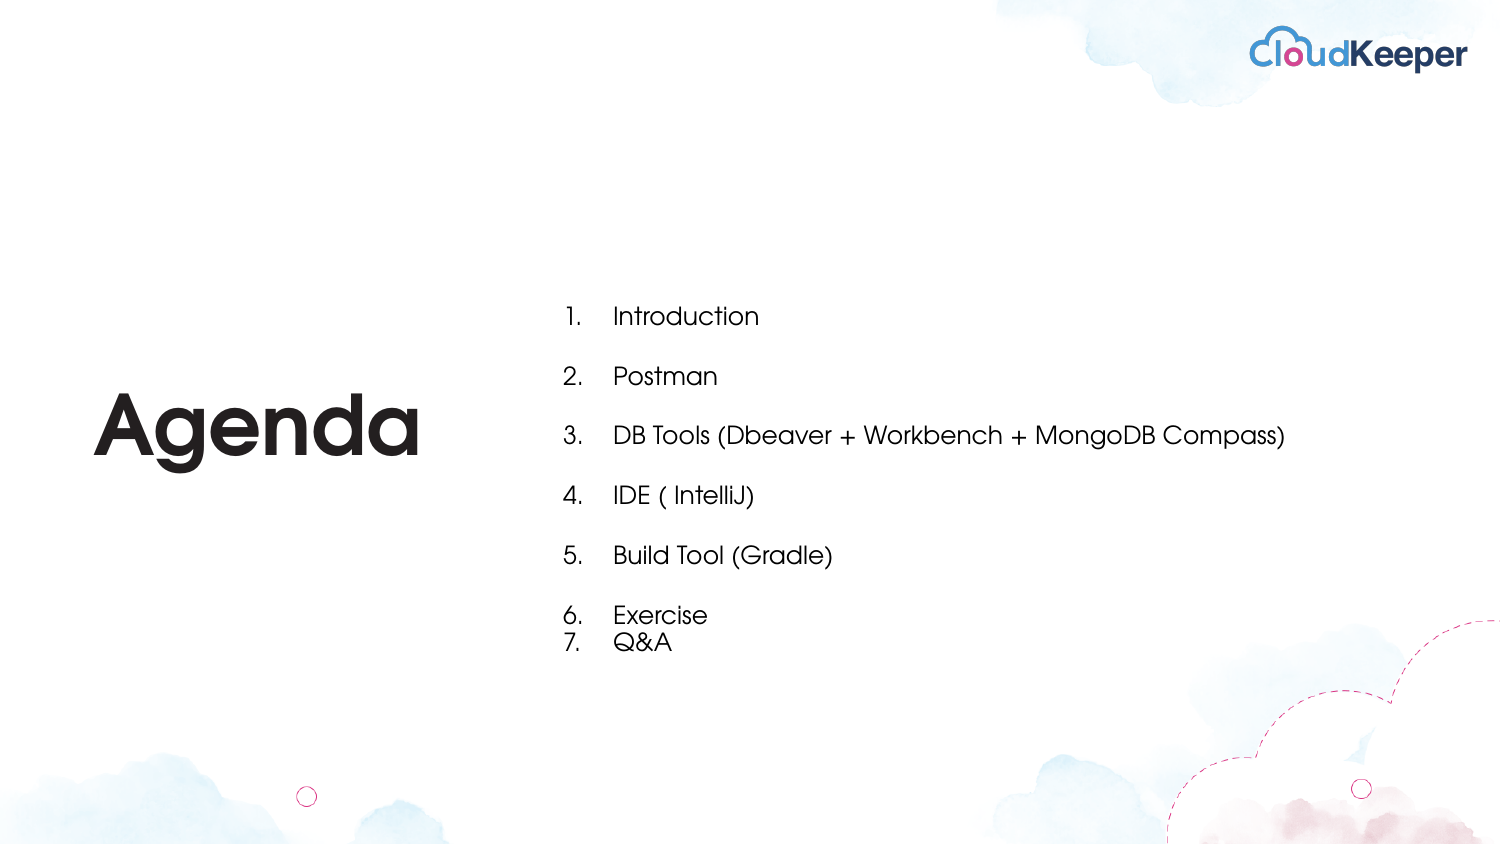

Introduction
Postman
DB Tools (Dbeaver + Workbench + MongoDB Compass)
IDE ( IntelliJ)
Build Tool (Gradle)
Exercise
Q&A
Agenda